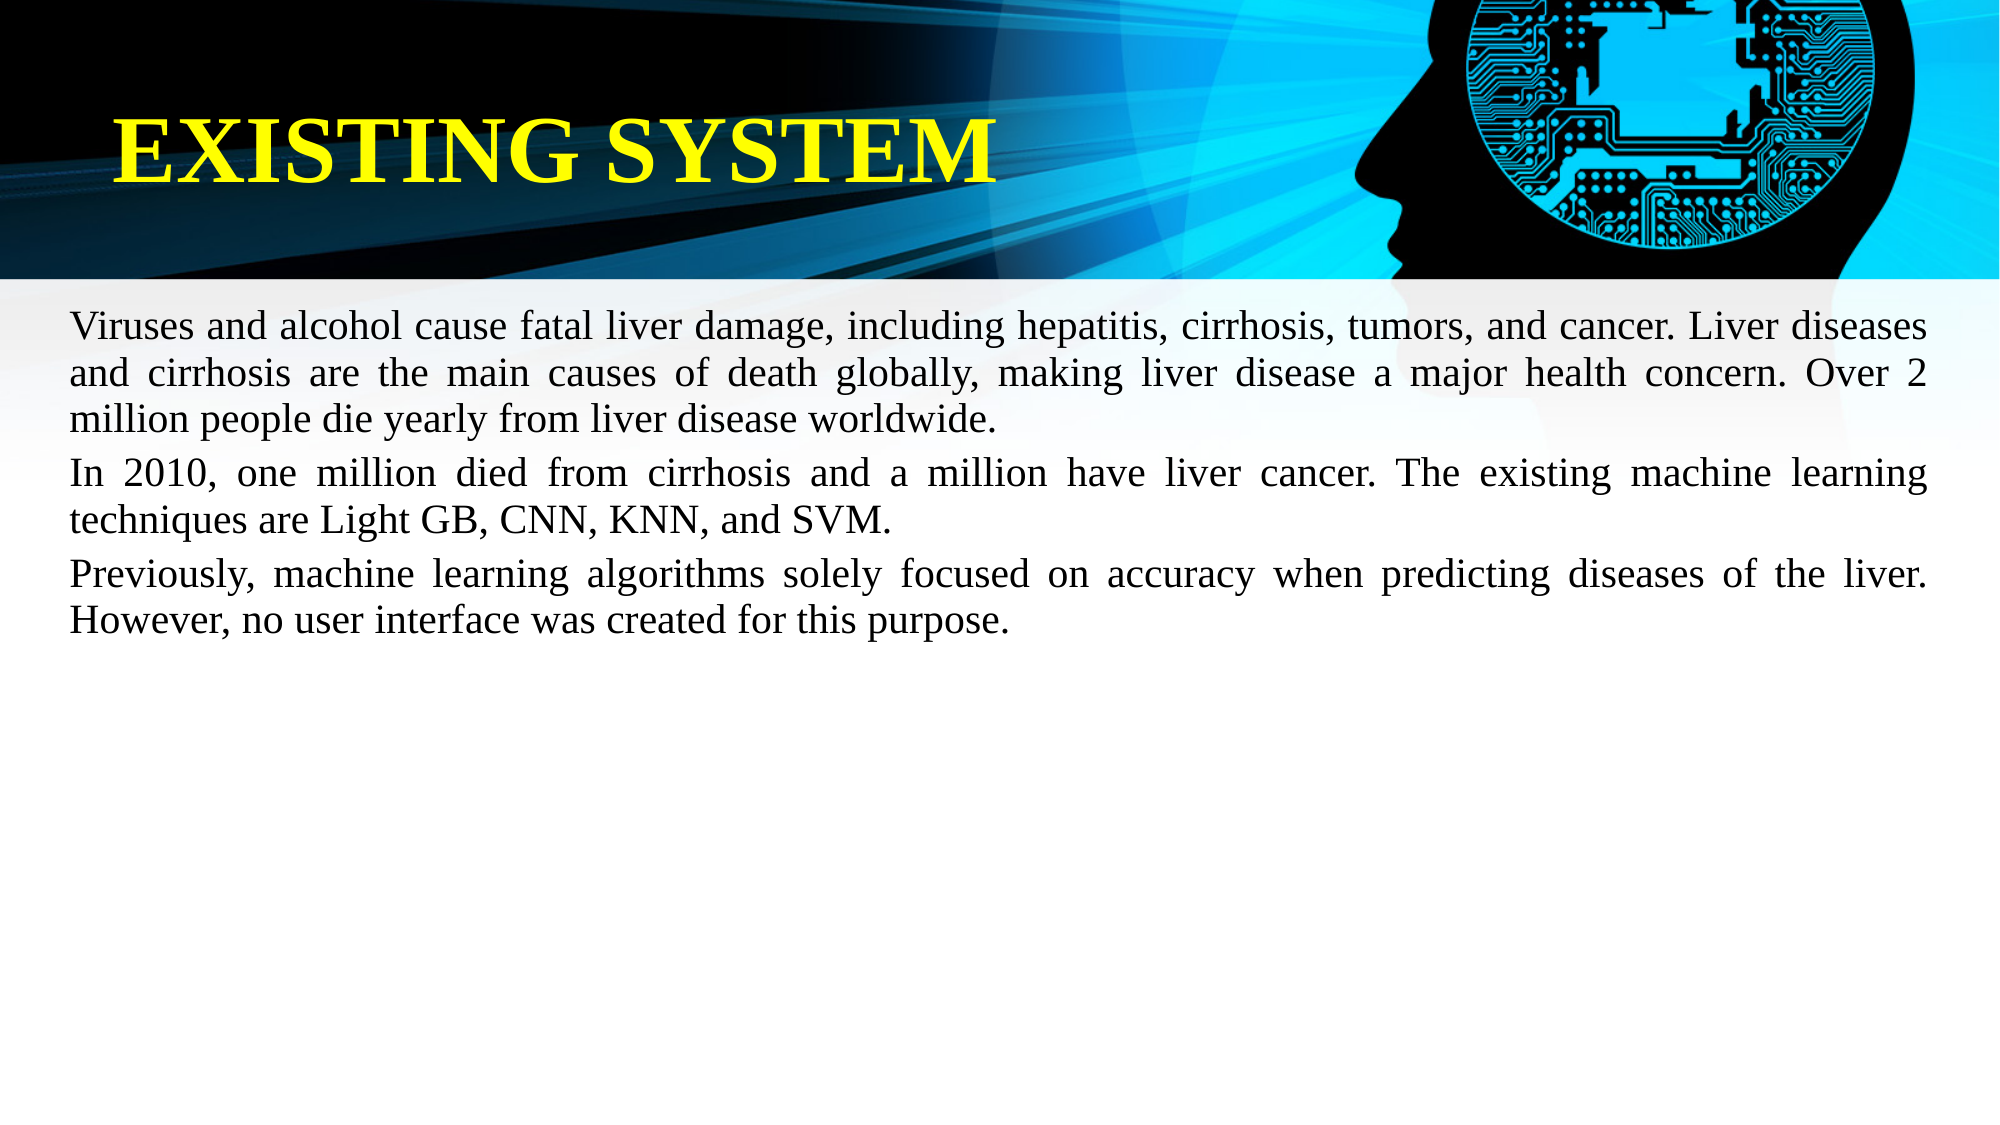

EXISTING SYSTEM
Viruses and alcohol cause fatal liver damage, including hepatitis, cirrhosis, tumors, and cancer. Liver diseases and cirrhosis are the main causes of death globally, making liver disease a major health concern. Over 2 million people die yearly from liver disease worldwide.
In 2010, one million died from cirrhosis and a million have liver cancer. The existing machine learning techniques are Light GB, CNN, KNN, and SVM.
Previously, machine learning algorithms solely focused on accuracy when predicting diseases of the liver. However, no user interface was created for this purpose.